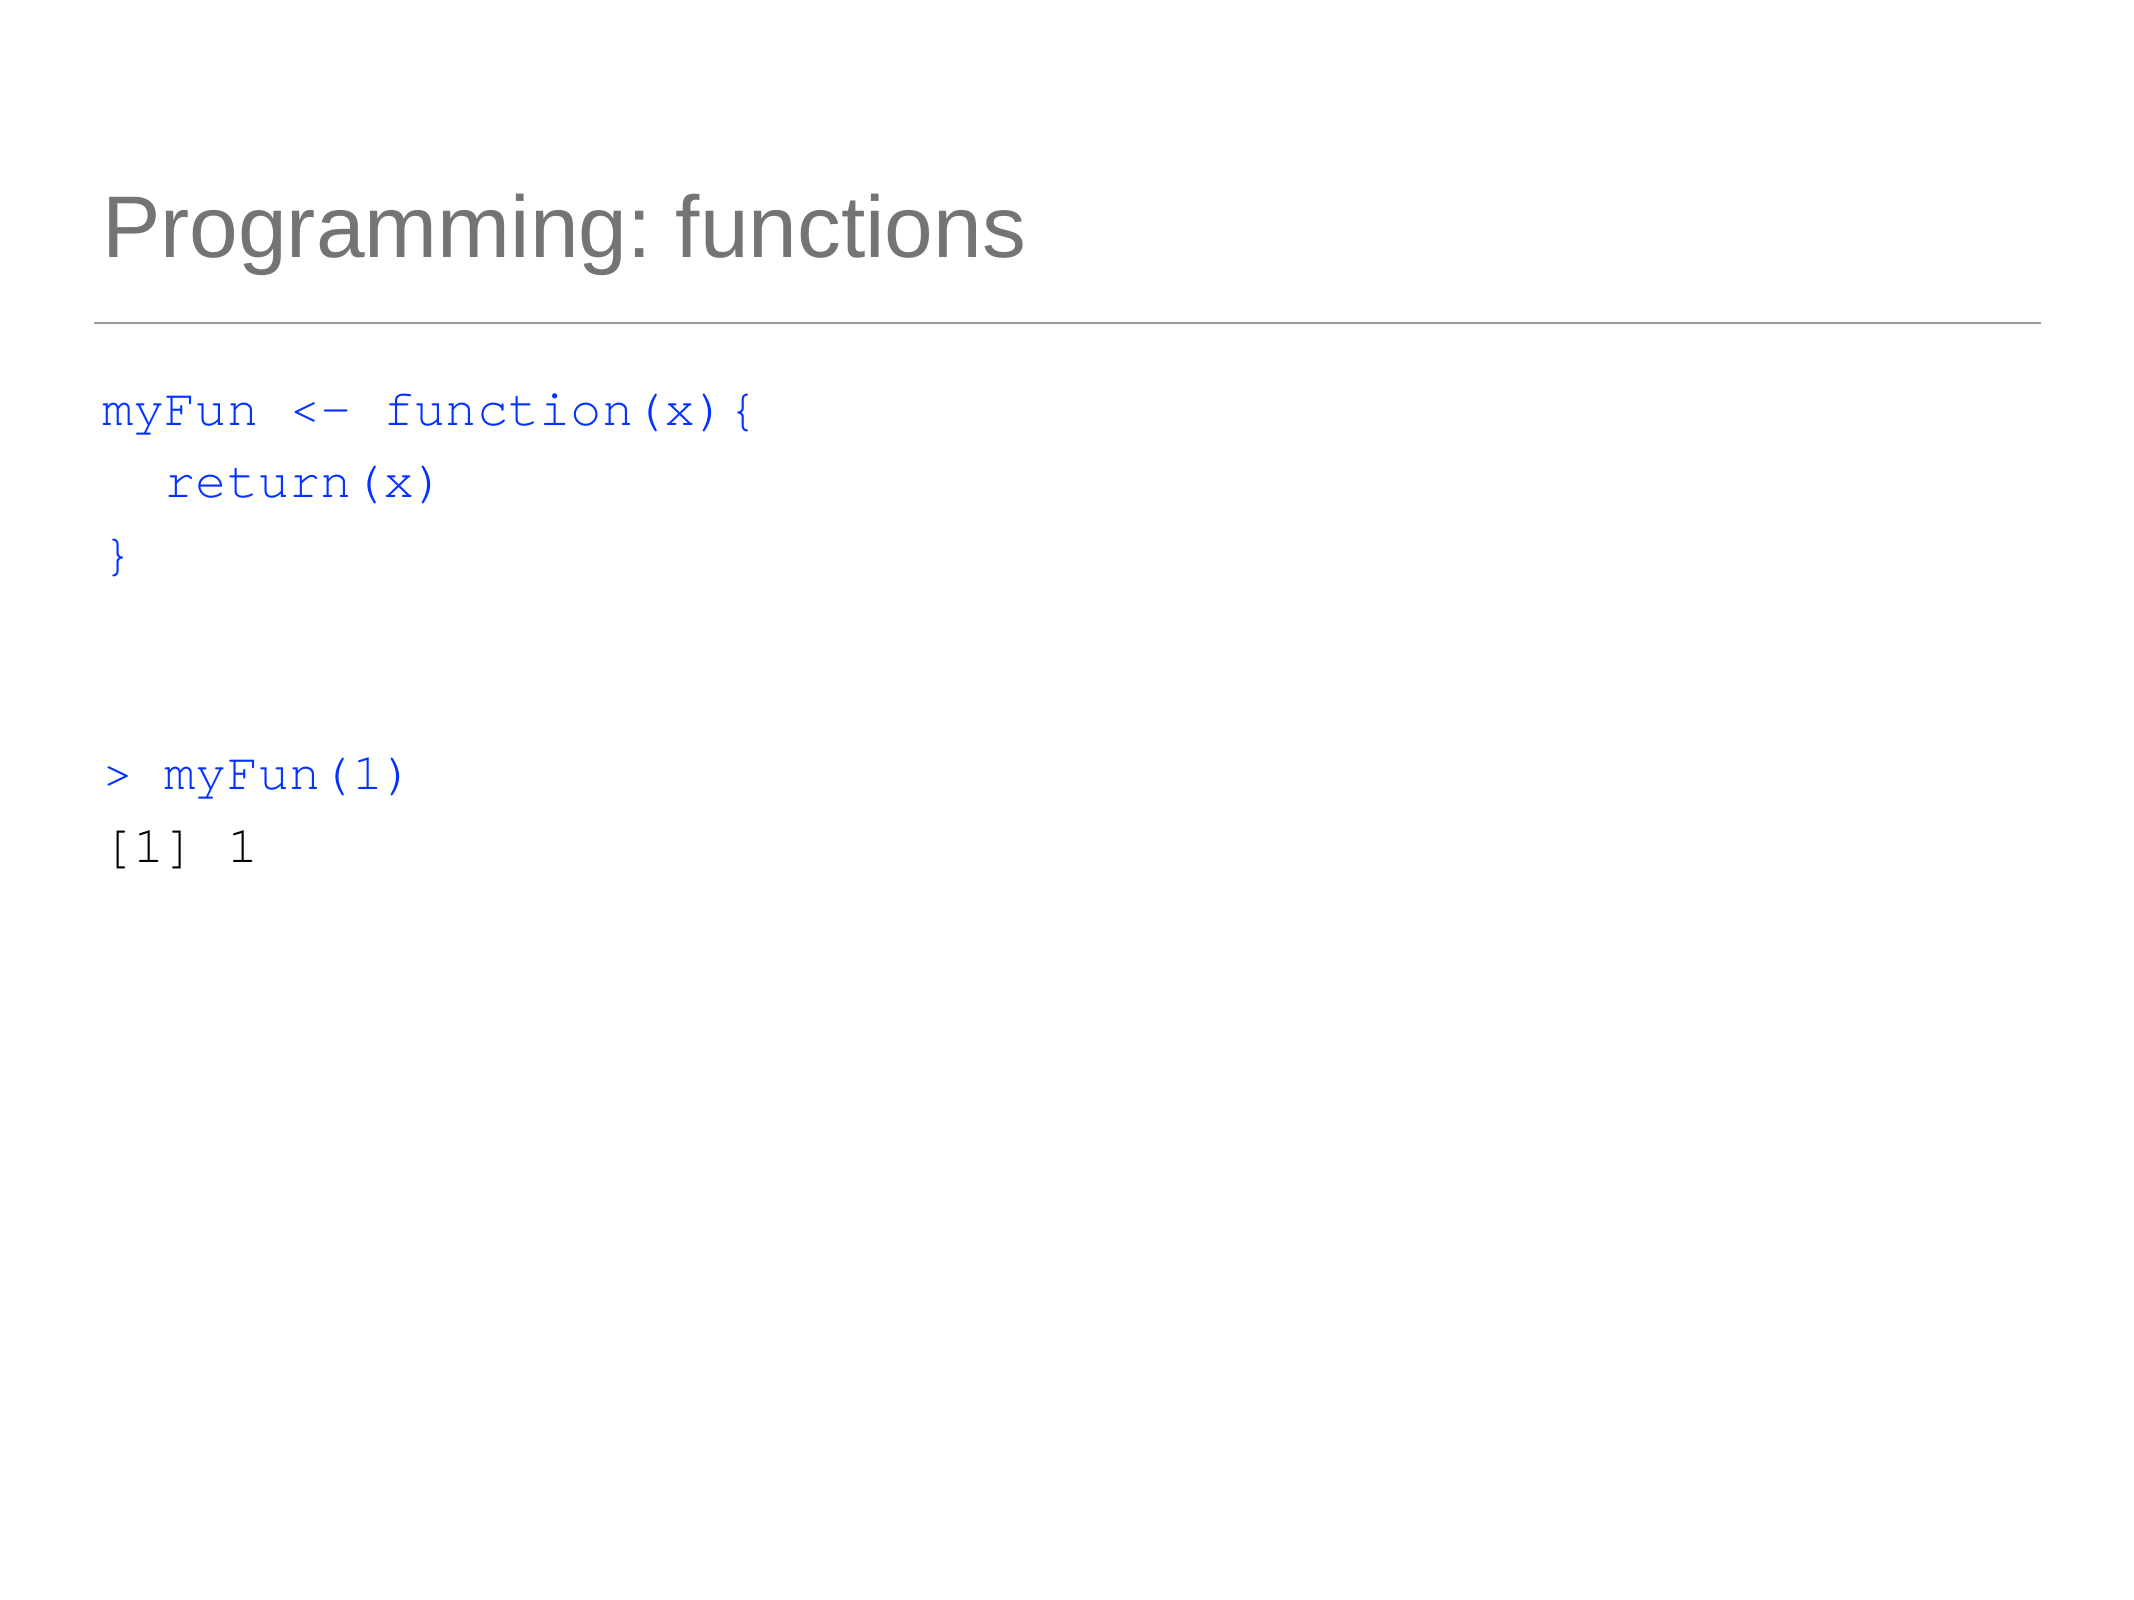

# Programming: functions
myFun <- function(x){
  return(x)
}

> myFun(1)
[1] 1